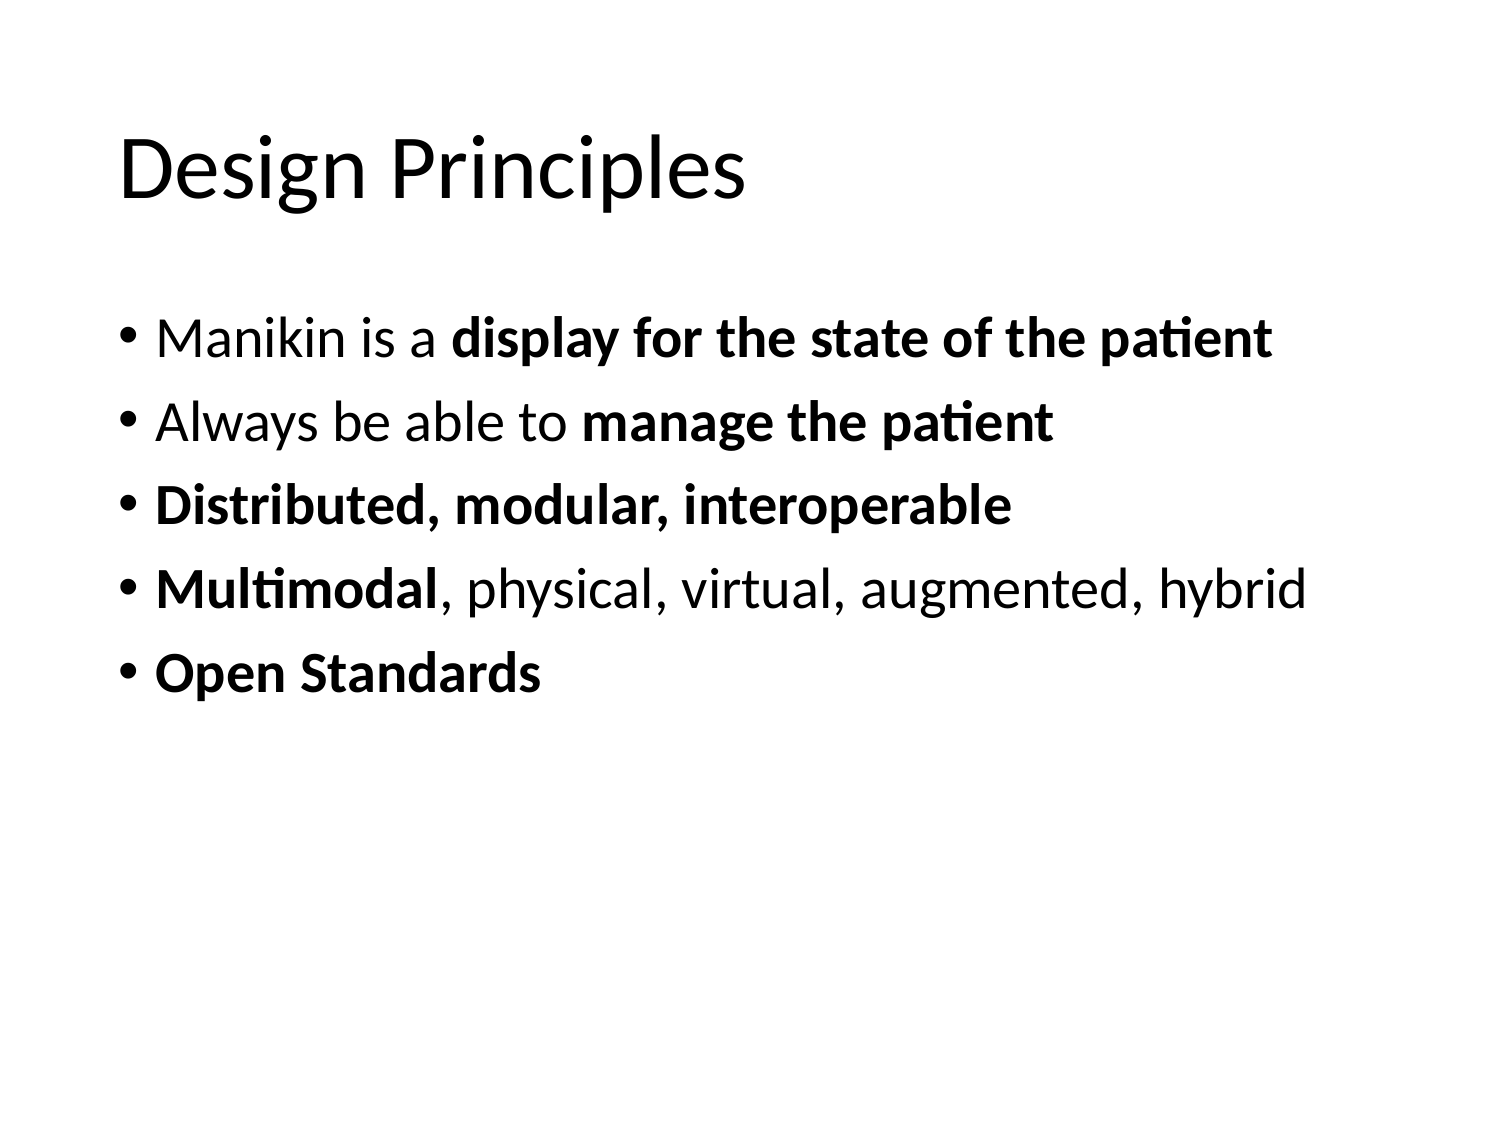

# Design Principles
Manikin is a display for the state of the patient
Always be able to manage the patient
Distributed, modular, interoperable
Multimodal, physical, virtual, augmented, hybrid
Open Standards